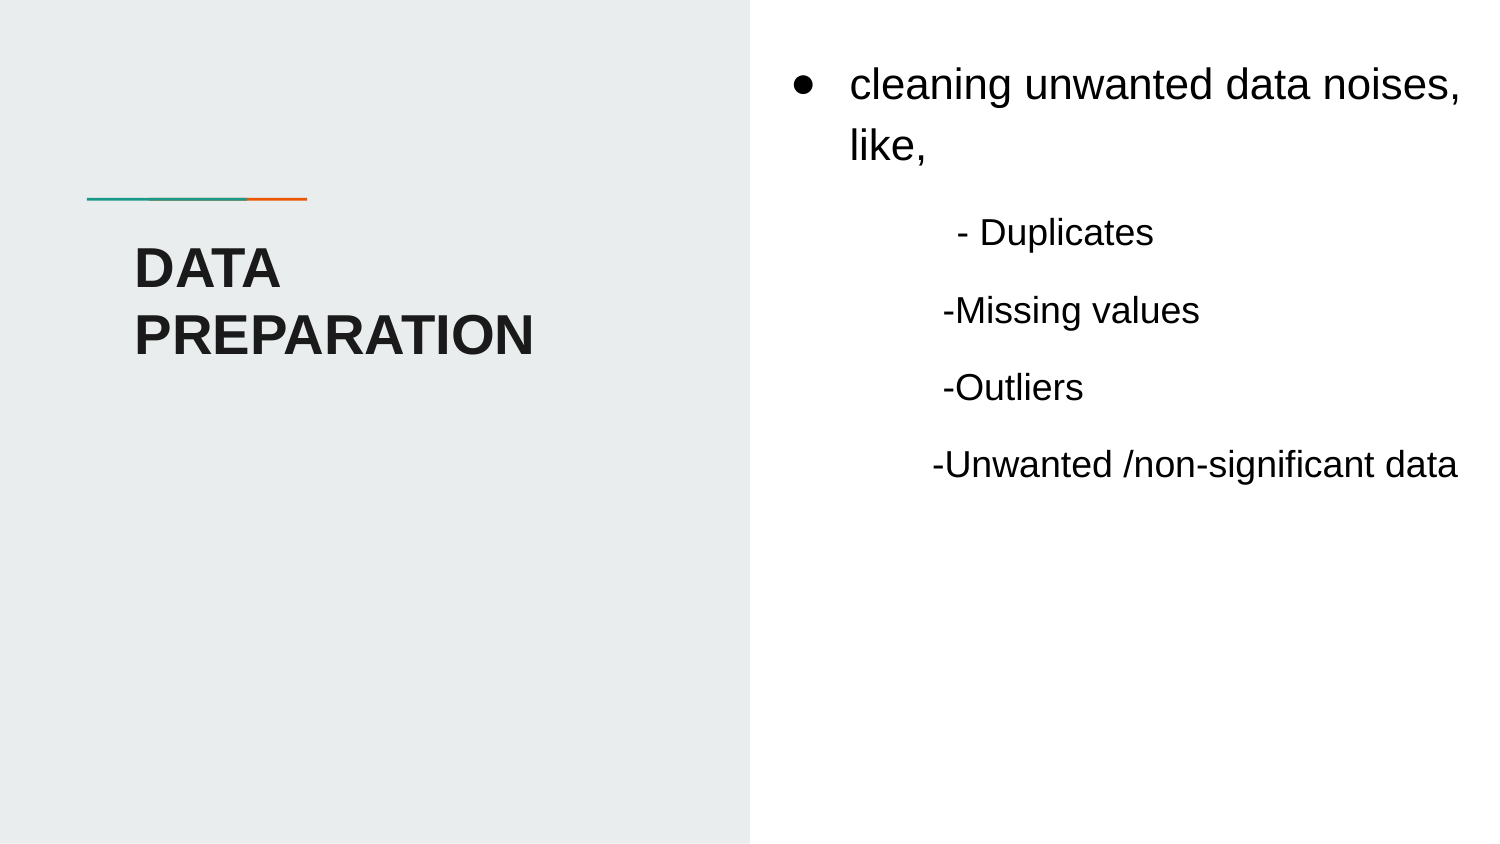

cleaning unwanted data noises, like,
               - Duplicates
                -Missing values
                -Outliers
               -Unwanted /non-significant data

# DATA
PREPARATION